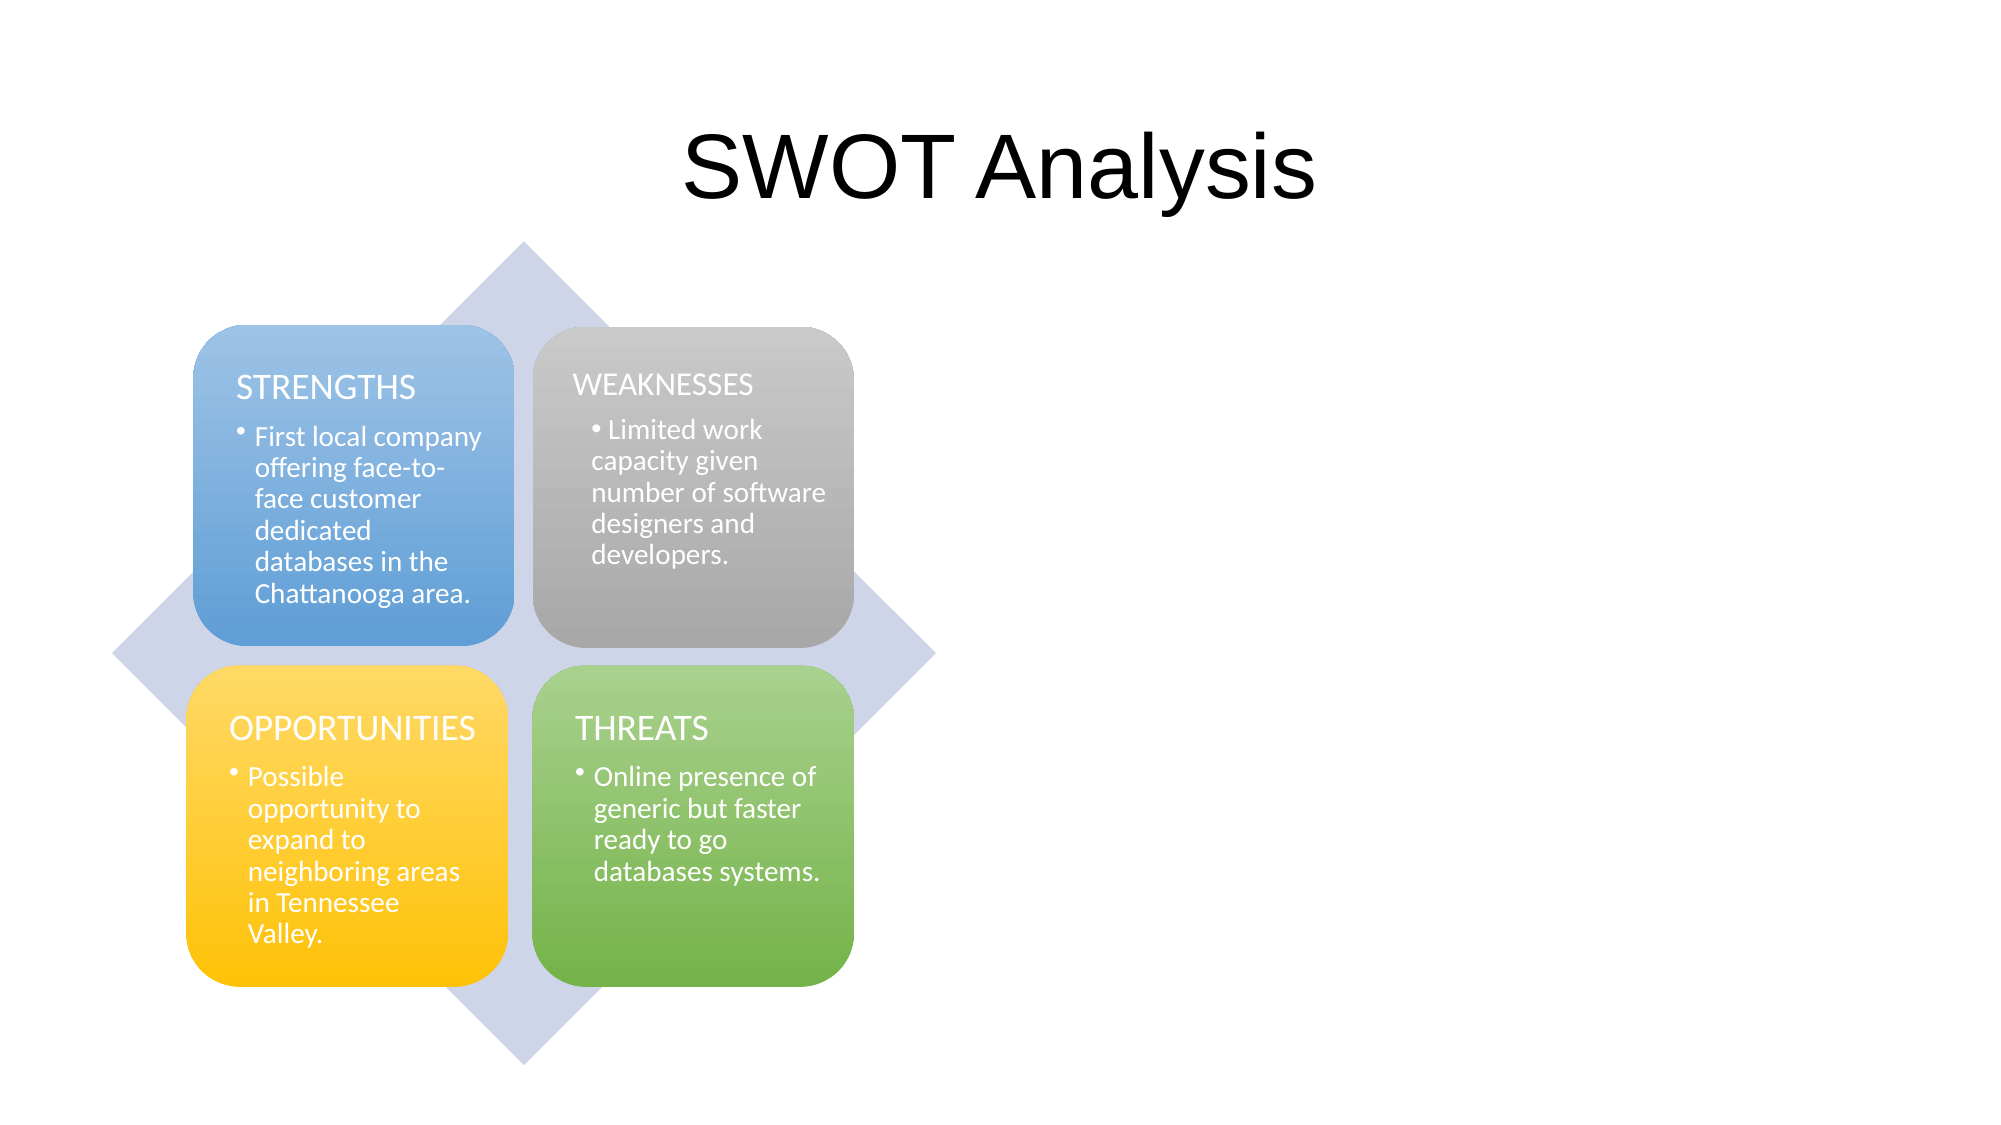

# SWOT Analysis
WEAKNESSES
 Limited work capacity given number of software designers and developers.
STRENGTHS
First local company offering face-to-face customer dedicated databases in the Chattanooga area.
OPPORTUNITIES
Possible opportunity to expand to neighboring areas in Tennessee Valley.
THREATS
Online presence of generic but faster ready to go databases systems.